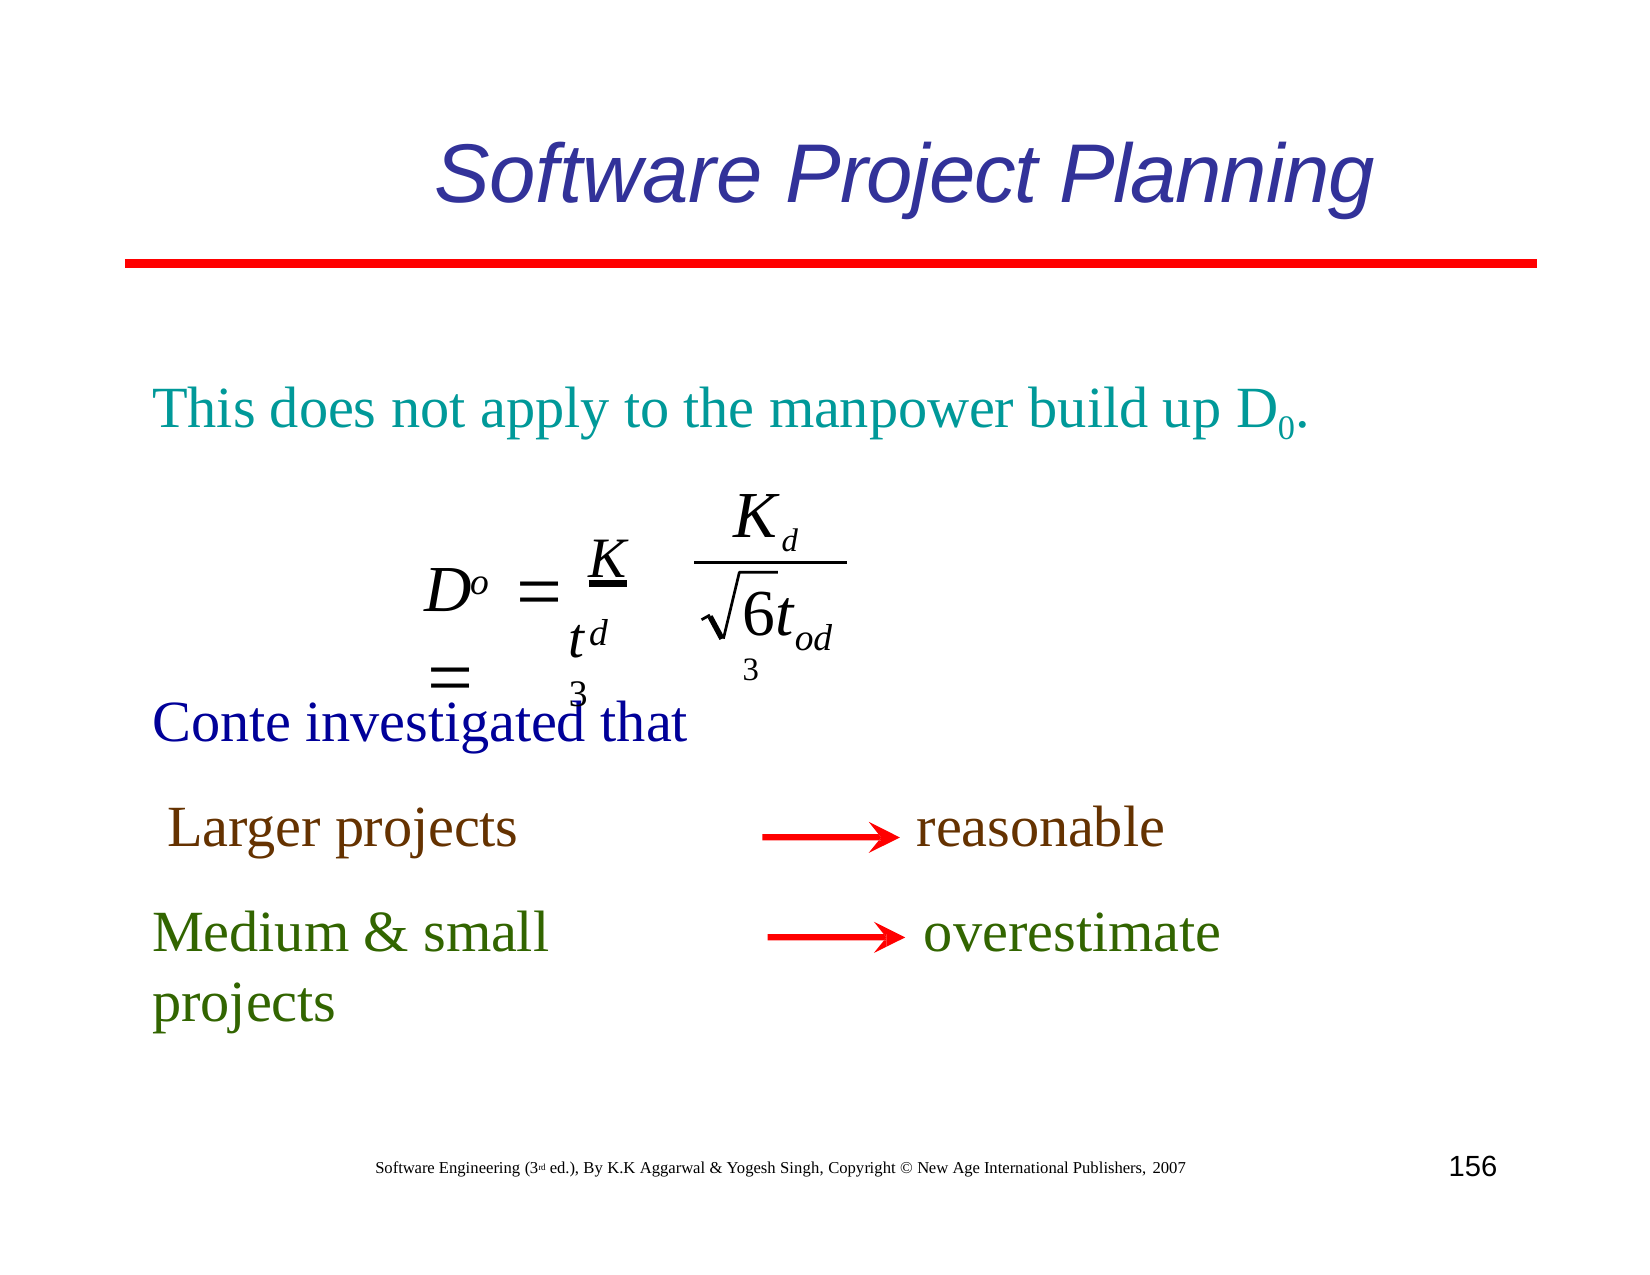

# Software Project Planning

This does not apply to the manpower build up D0.
Kd
D	= K	=
t 3
o

6t 3

d
od

Conte investigated that  Larger projects
Medium & small projects
reasonable  overestimate

156
Software Engineering (3rd  ed.), By K.K Aggarwal & Yogesh Singh, Copyright © New Age International Publishers, 2007